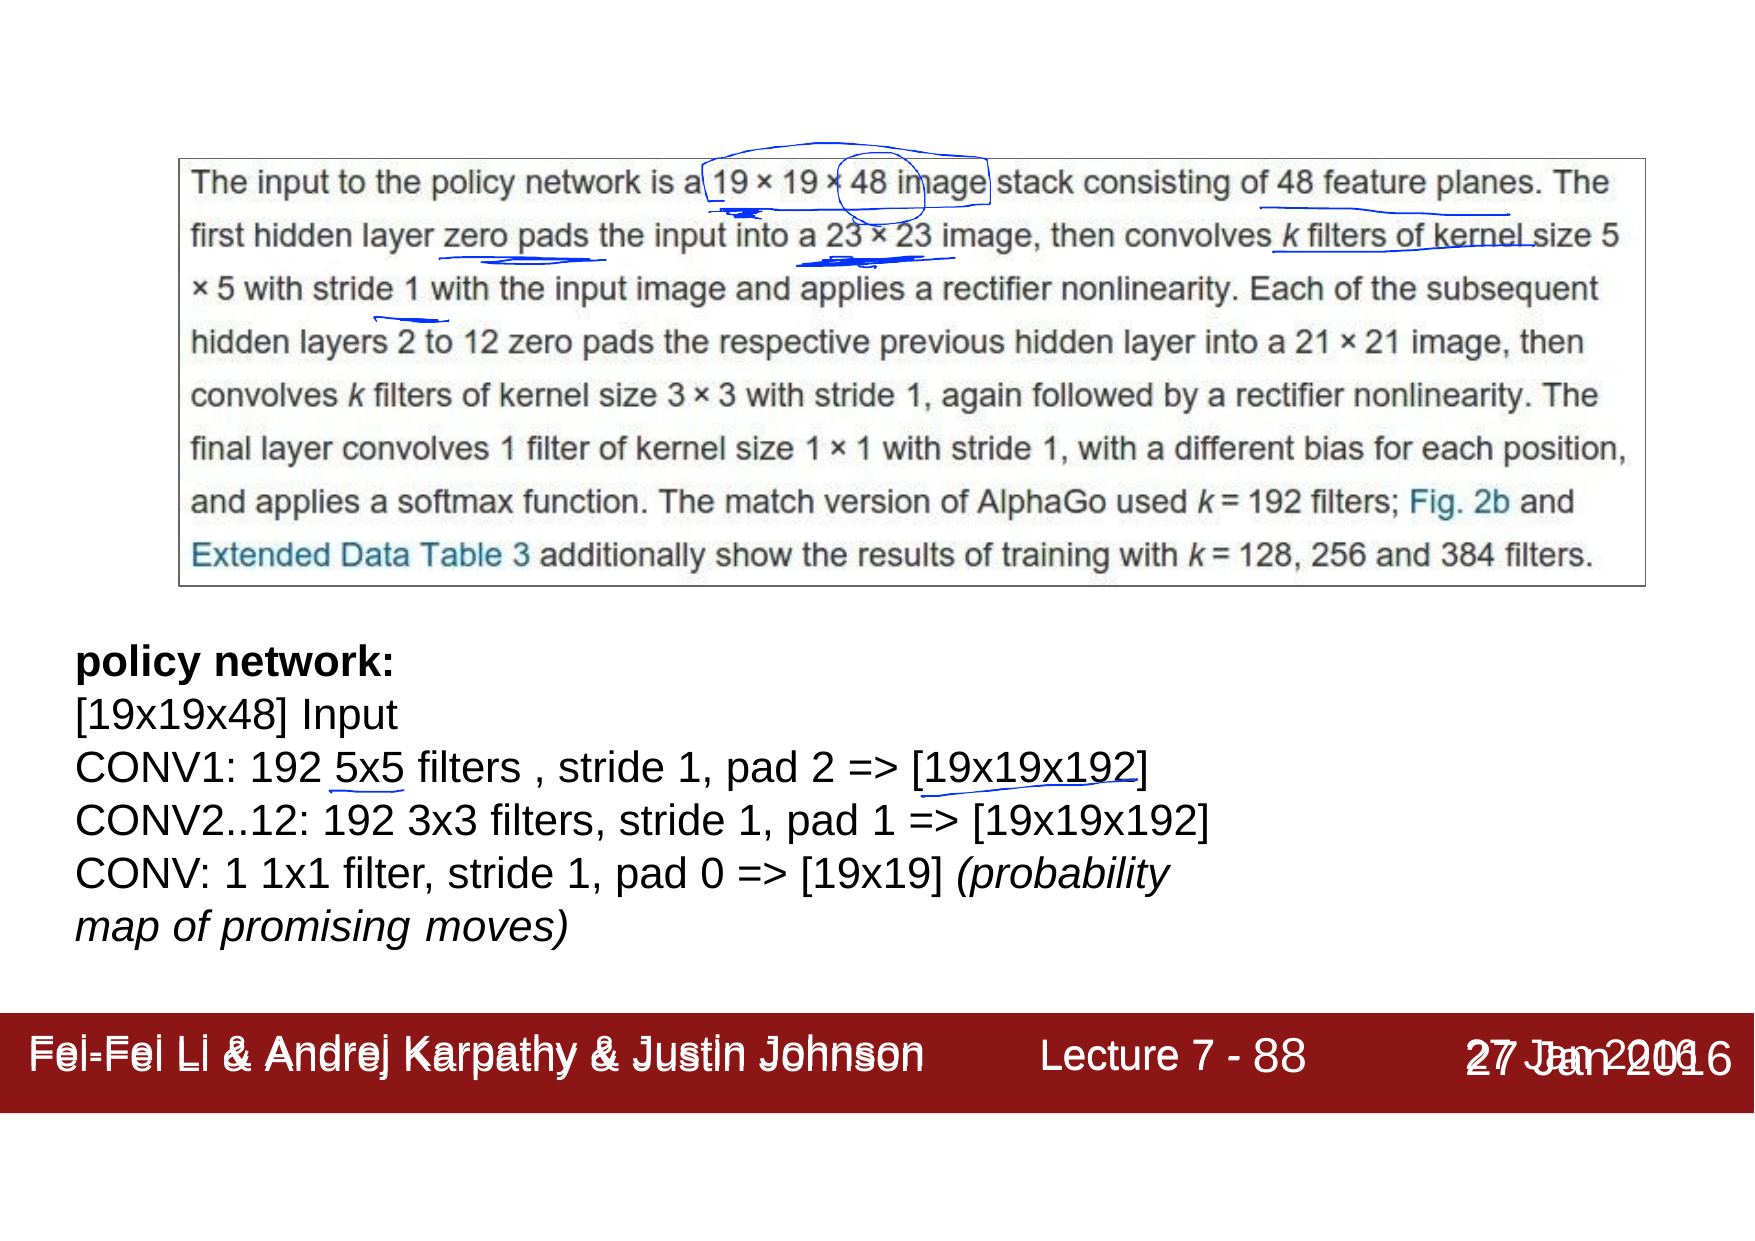

policy network:
[19x19x48] Input
CONV1: 192 5x5 filters , stride 1, pad 2 => [19x19x192]  CONV2..12: 192 3x3 filters, stride 1, pad 1 => [19x19x192]
CONV: 1 1x1 filter, stride 1, pad 0 => [19x19] (probability map of promising moves)

Lecture 7 - 88
27 Jan 2016
Fei-Fei Li & Andrej Karpathy & Justin Johnson
Fei-Fei Li & Andrej Karpathy & Justin Johnson	Lecture 7 -	27 Jan 2016